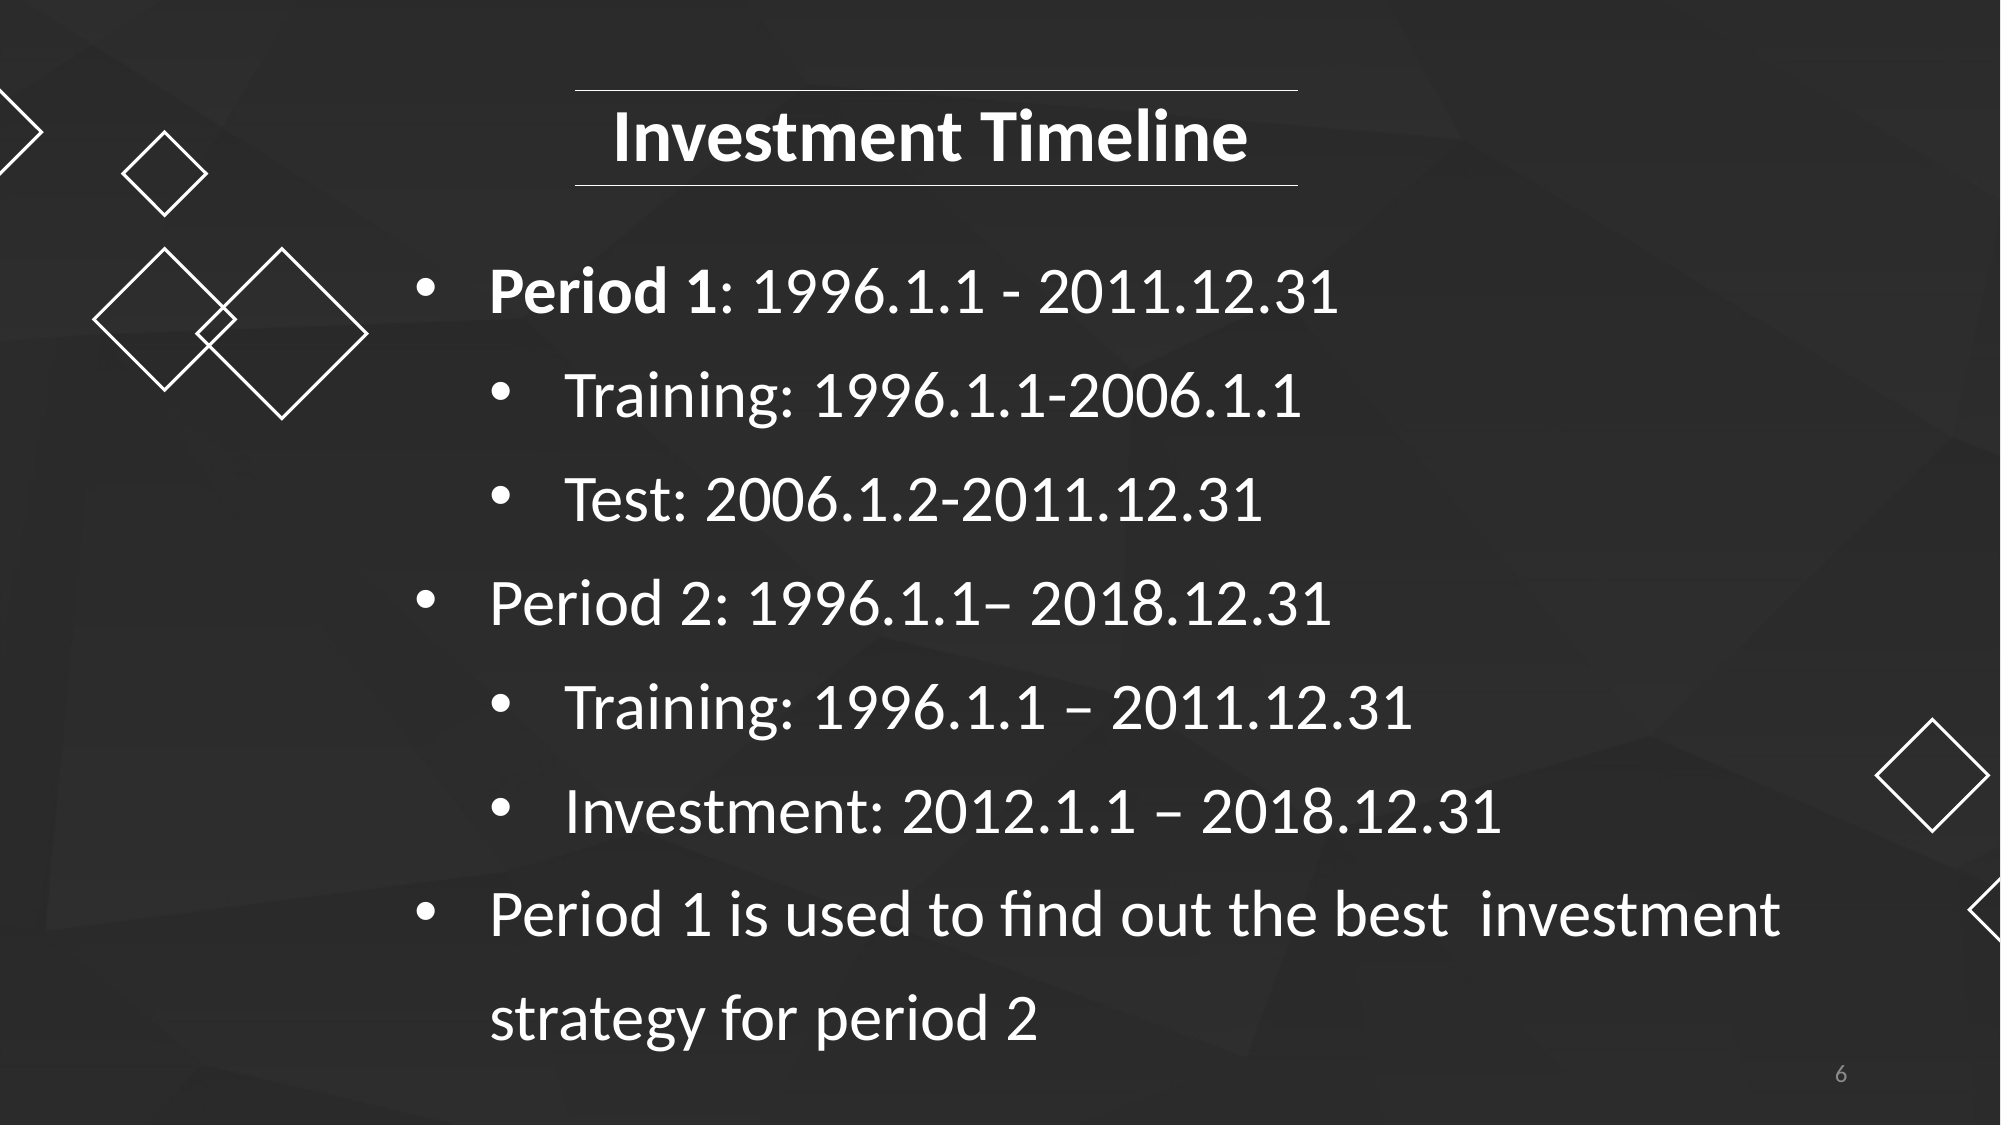

Investment Timeline

Period 1: 1996.1.1 - 2011.12.31
Training: 1996.1.1-2006.1.1
Test: 2006.1.2-2011.12.31
Period 2: 1996.1.1– 2018.12.31
Training: 1996.1.1 – 2011.12.31
Investment: 2012.1.1 – 2018.12.31
Period 1 is used to find out the best  investment strategy for period 2

6